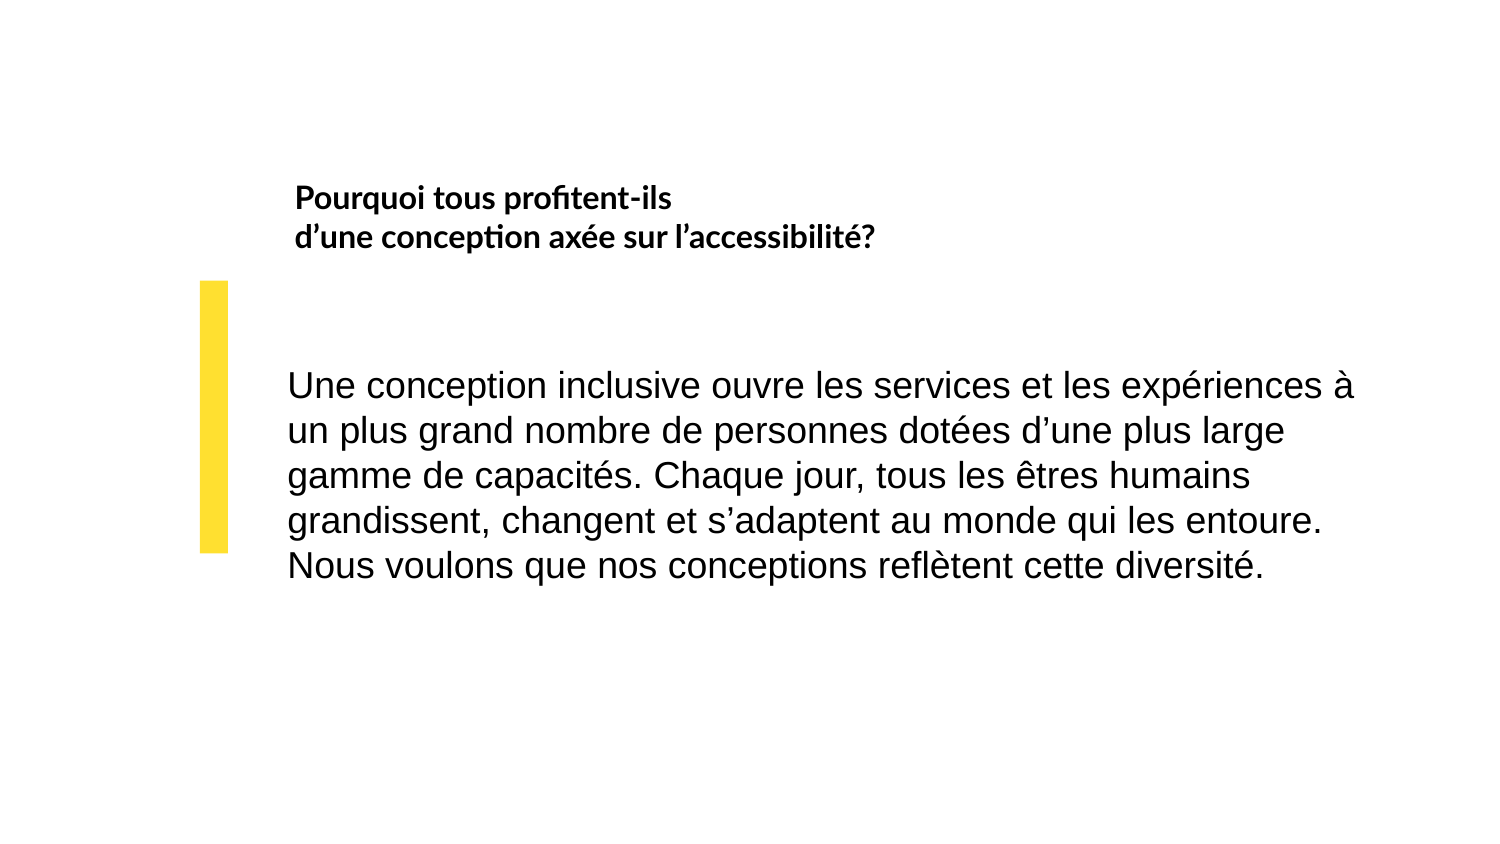

# Pourquoi tous profitent-ils d’une conception axée sur l’accessibilité?

Une conception inclusive ouvre les services et les expériences à un plus grand nombre de personnes dotées d’une plus large gamme de capacités. Chaque jour, tous les êtres humains grandissent, changent et s’adaptent au monde qui les entoure. Nous voulons que nos conceptions reflètent cette diversité.